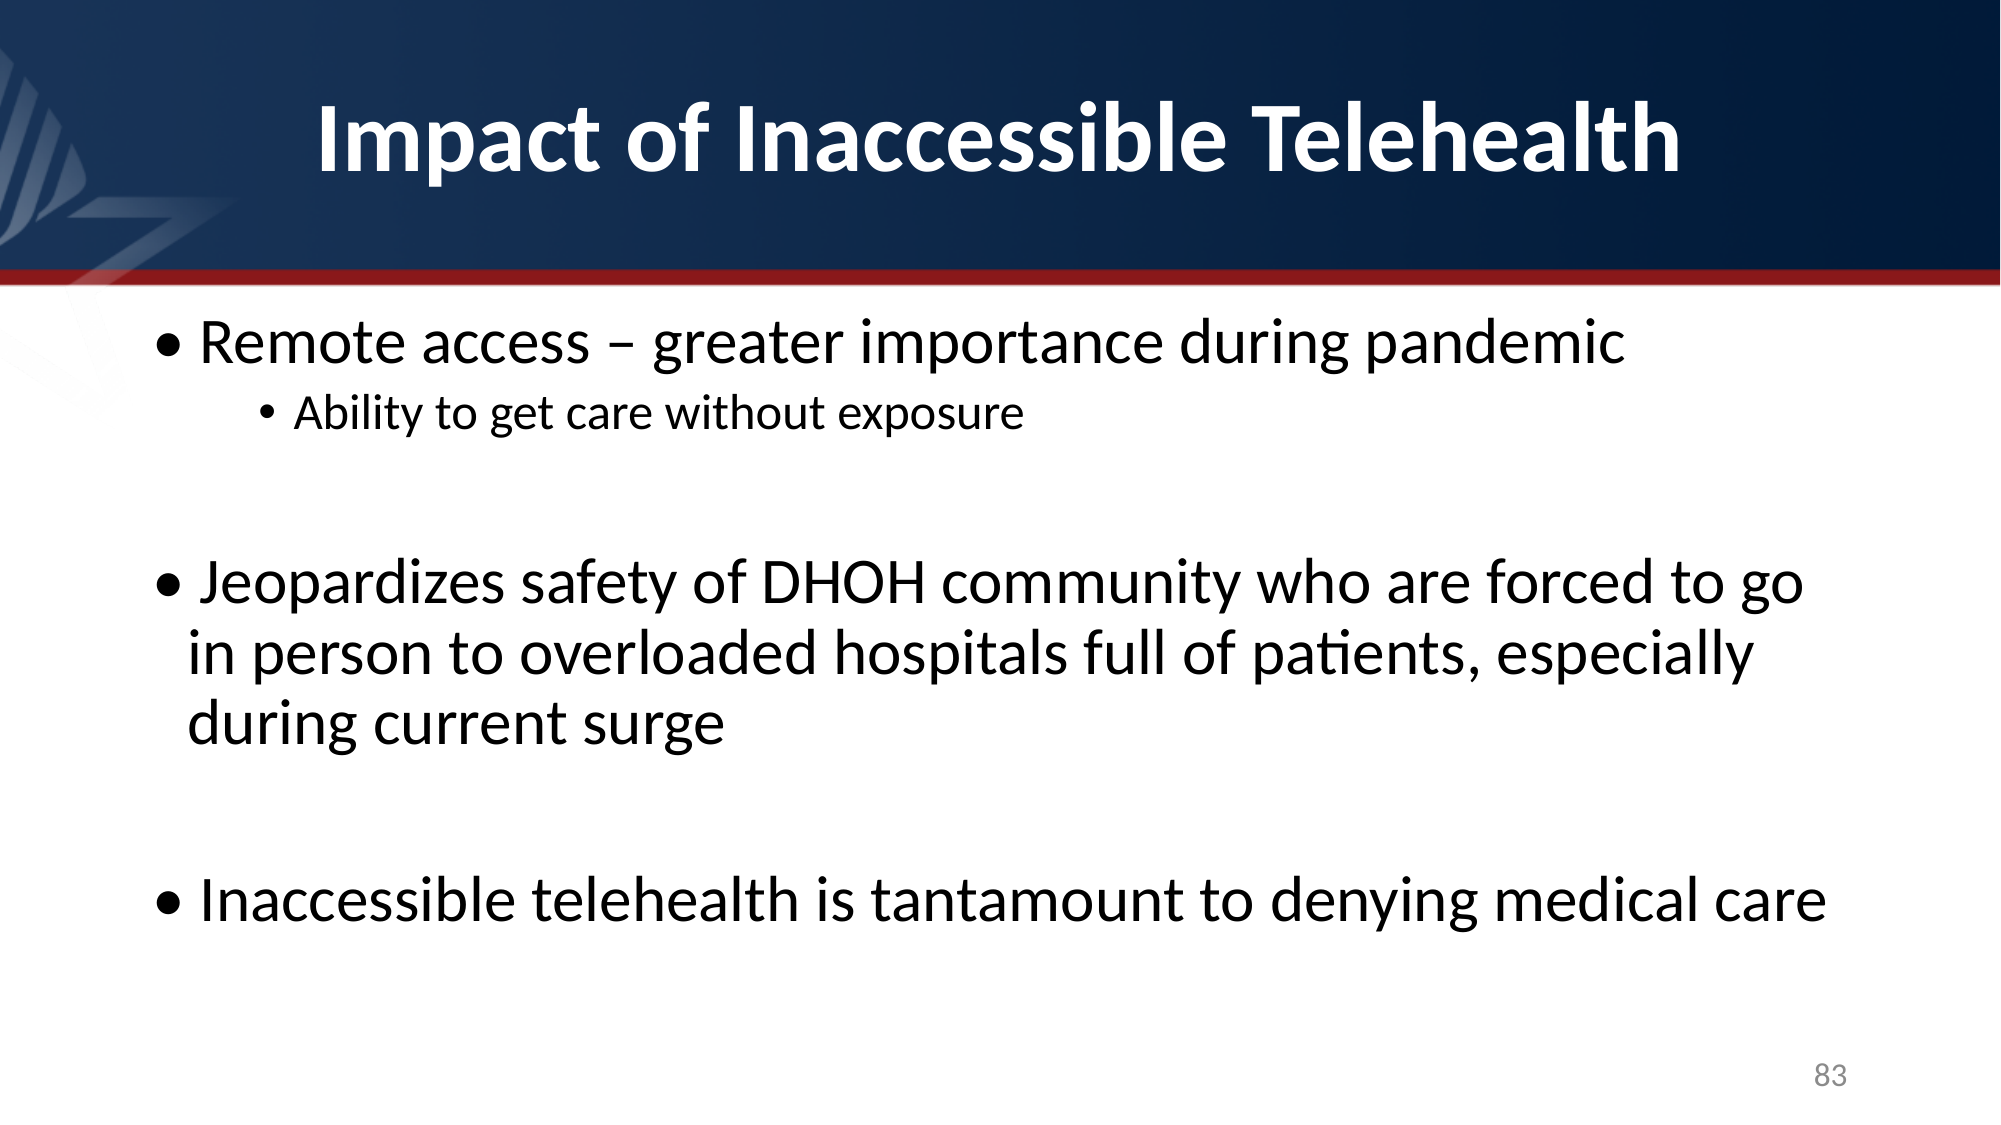

# Impact of Inaccessible Telehealth
• Remote access – greater importance during pandemic
Ability to get care without exposure

• Jeopardizes safety of DHOH community who are forced to go in person to overloaded hospitals full of patients, especially during current surge

• Inaccessible telehealth is tantamount to denying medical care

83